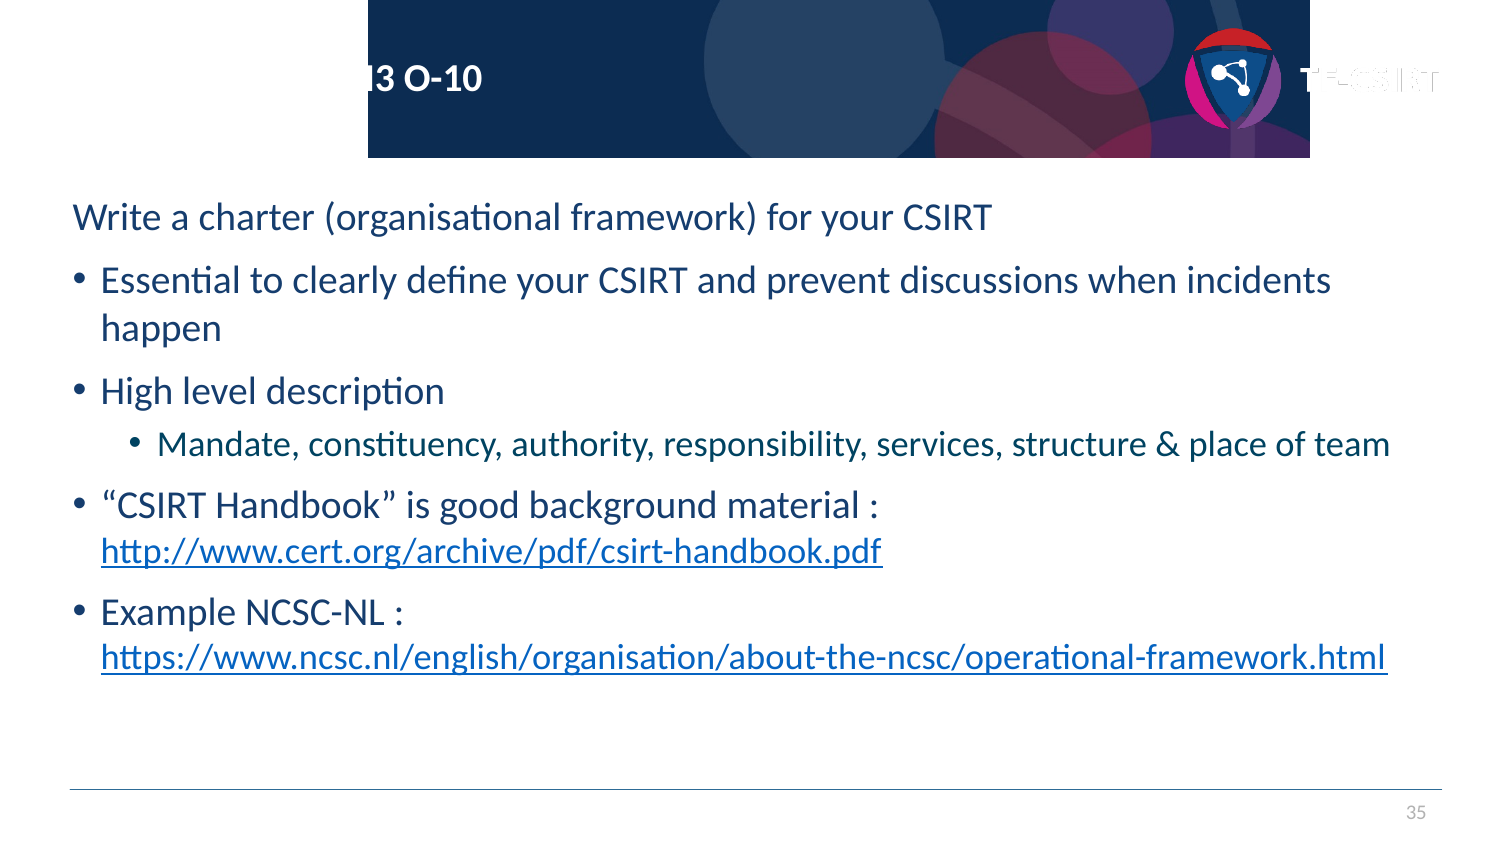

# CSIRT charter: SIM3 O-10
Write a charter (organisational framework) for your CSIRT
Essential to clearly define your CSIRT and prevent discussions when incidents happen
High level description
Mandate, constituency, authority, responsibility, services, structure & place of team
“CSIRT Handbook” is good background material :
http://www.cert.org/archive/pdf/csirt-handbook.pdf
Example NCSC-NL :
https://www.ncsc.nl/english/organisation/about-the-ncsc/operational-framework.html

35